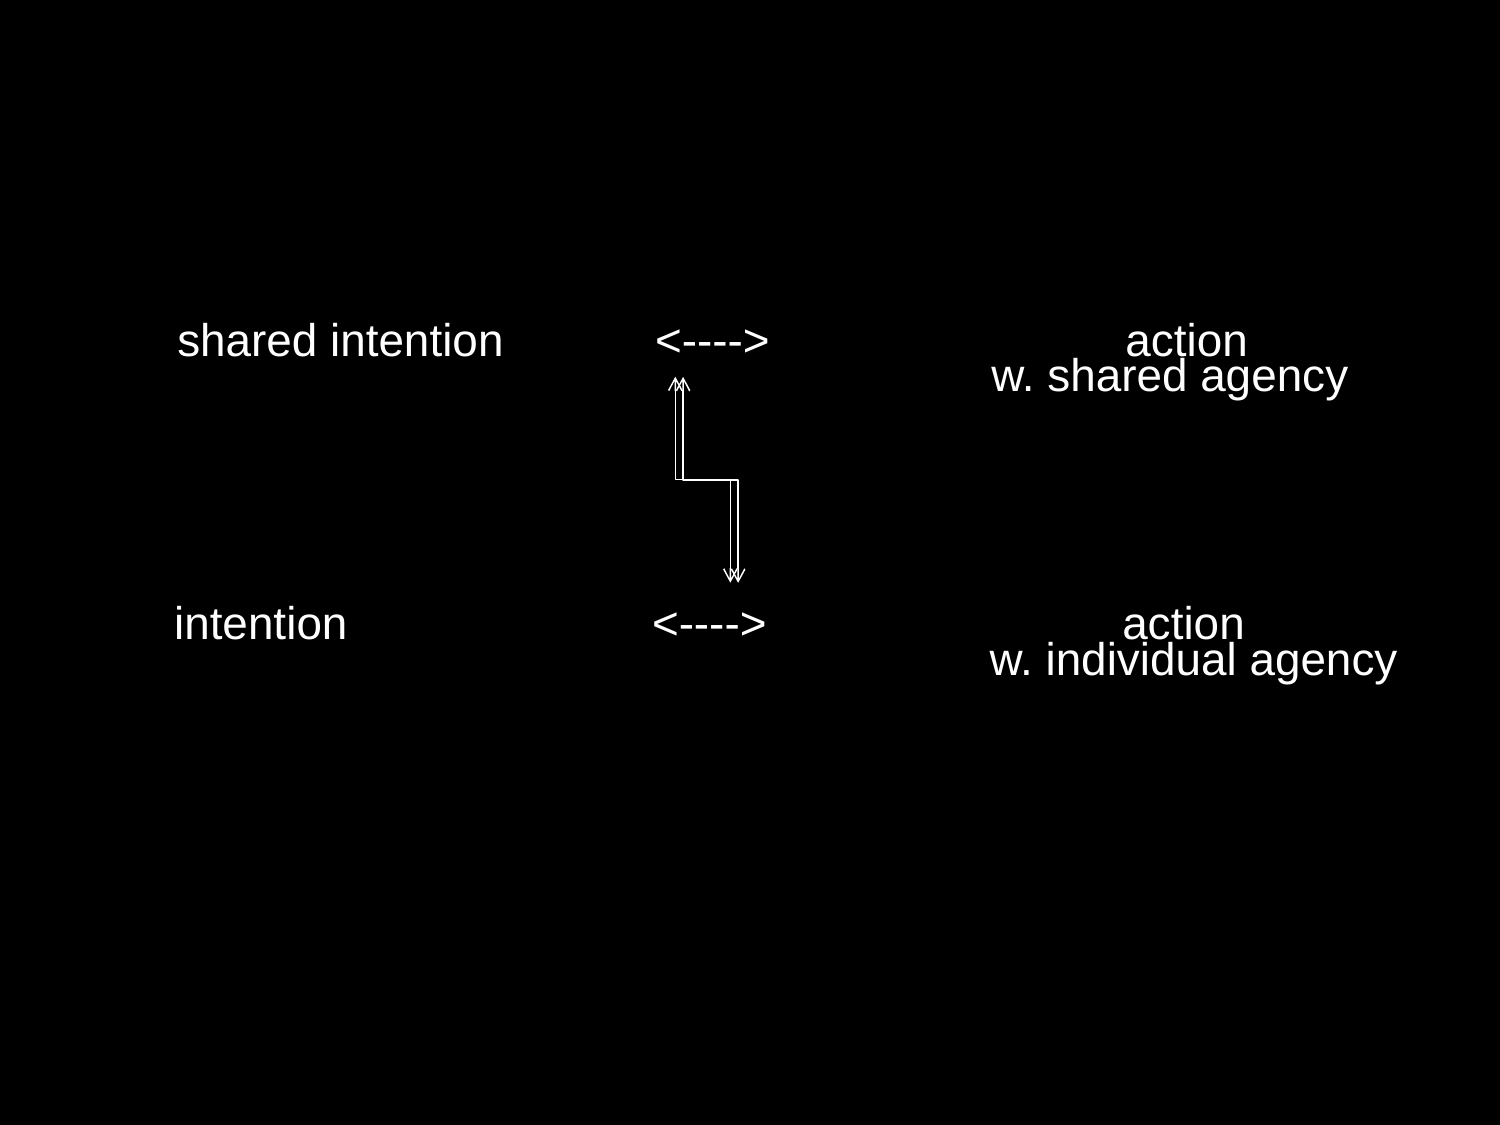

shared intention
<---->
action
w. shared agency
intention
<---->
action
w. individual agency